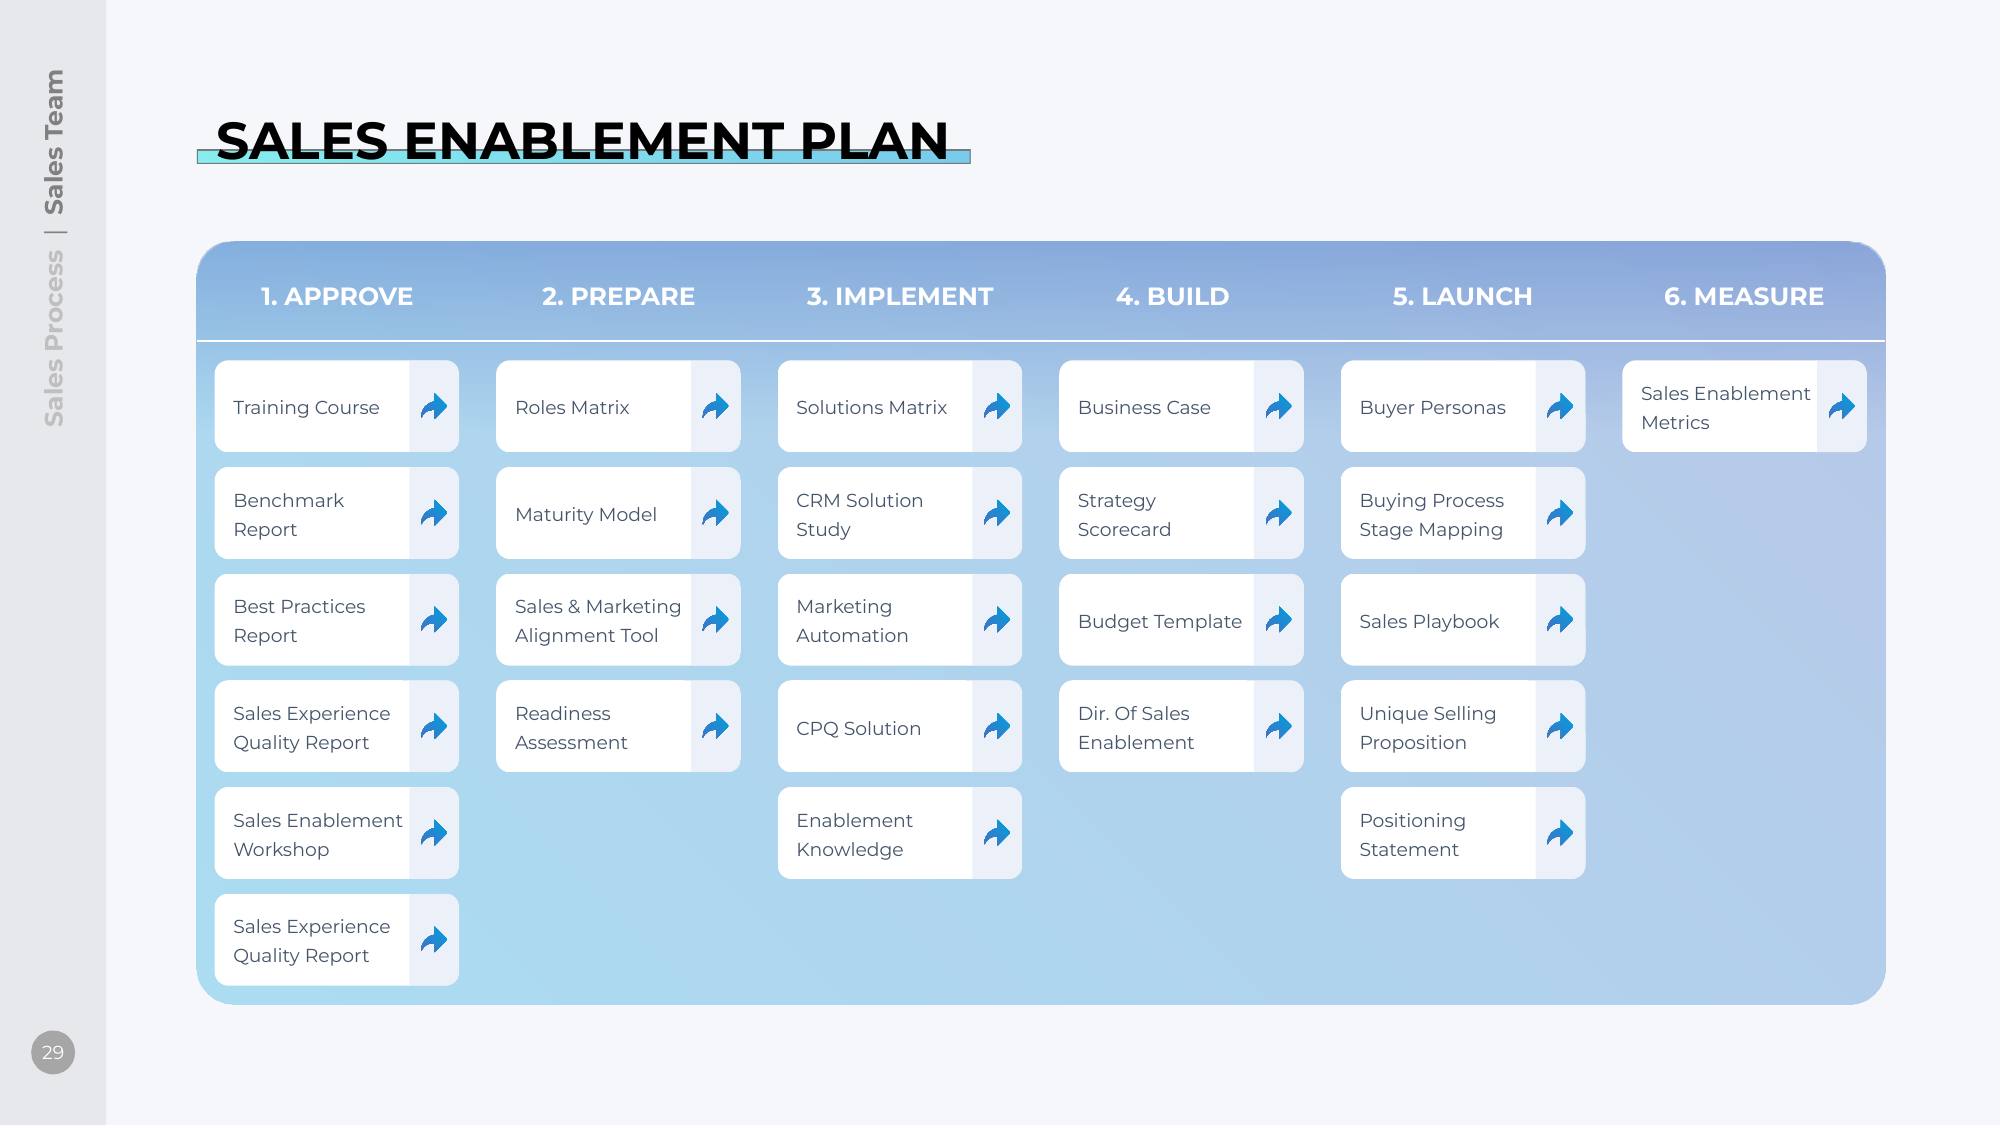

SALES ENABLEMENT PLAN

 Sales Process  |  Sales Team

1. APPROVE
2. PREPARE
3. IMPLEMENT
4. BUILD
5. LAUNCH
6. MEASURE
Training Course

Roles Matrix

Solutions Matrix

Business Case

Buyer Personas

Sales Enablement Metrics

Benchmark Report

Maturity Model

CRM Solution Study

Strategy Scorecard

Buying Process Stage Mapping

Best Practices Report

Sales & Marketing Alignment Tool

Marketing Automation

Budget Template

Sales Playbook

Sales Experience Quality Report

Readiness Assessment

CPQ Solution

Dir. Of Sales Enablement

Unique Selling Proposition

Sales Enablement Workshop

Enablement Knowledge

Positioning Statement

Sales Experience Quality Report

29